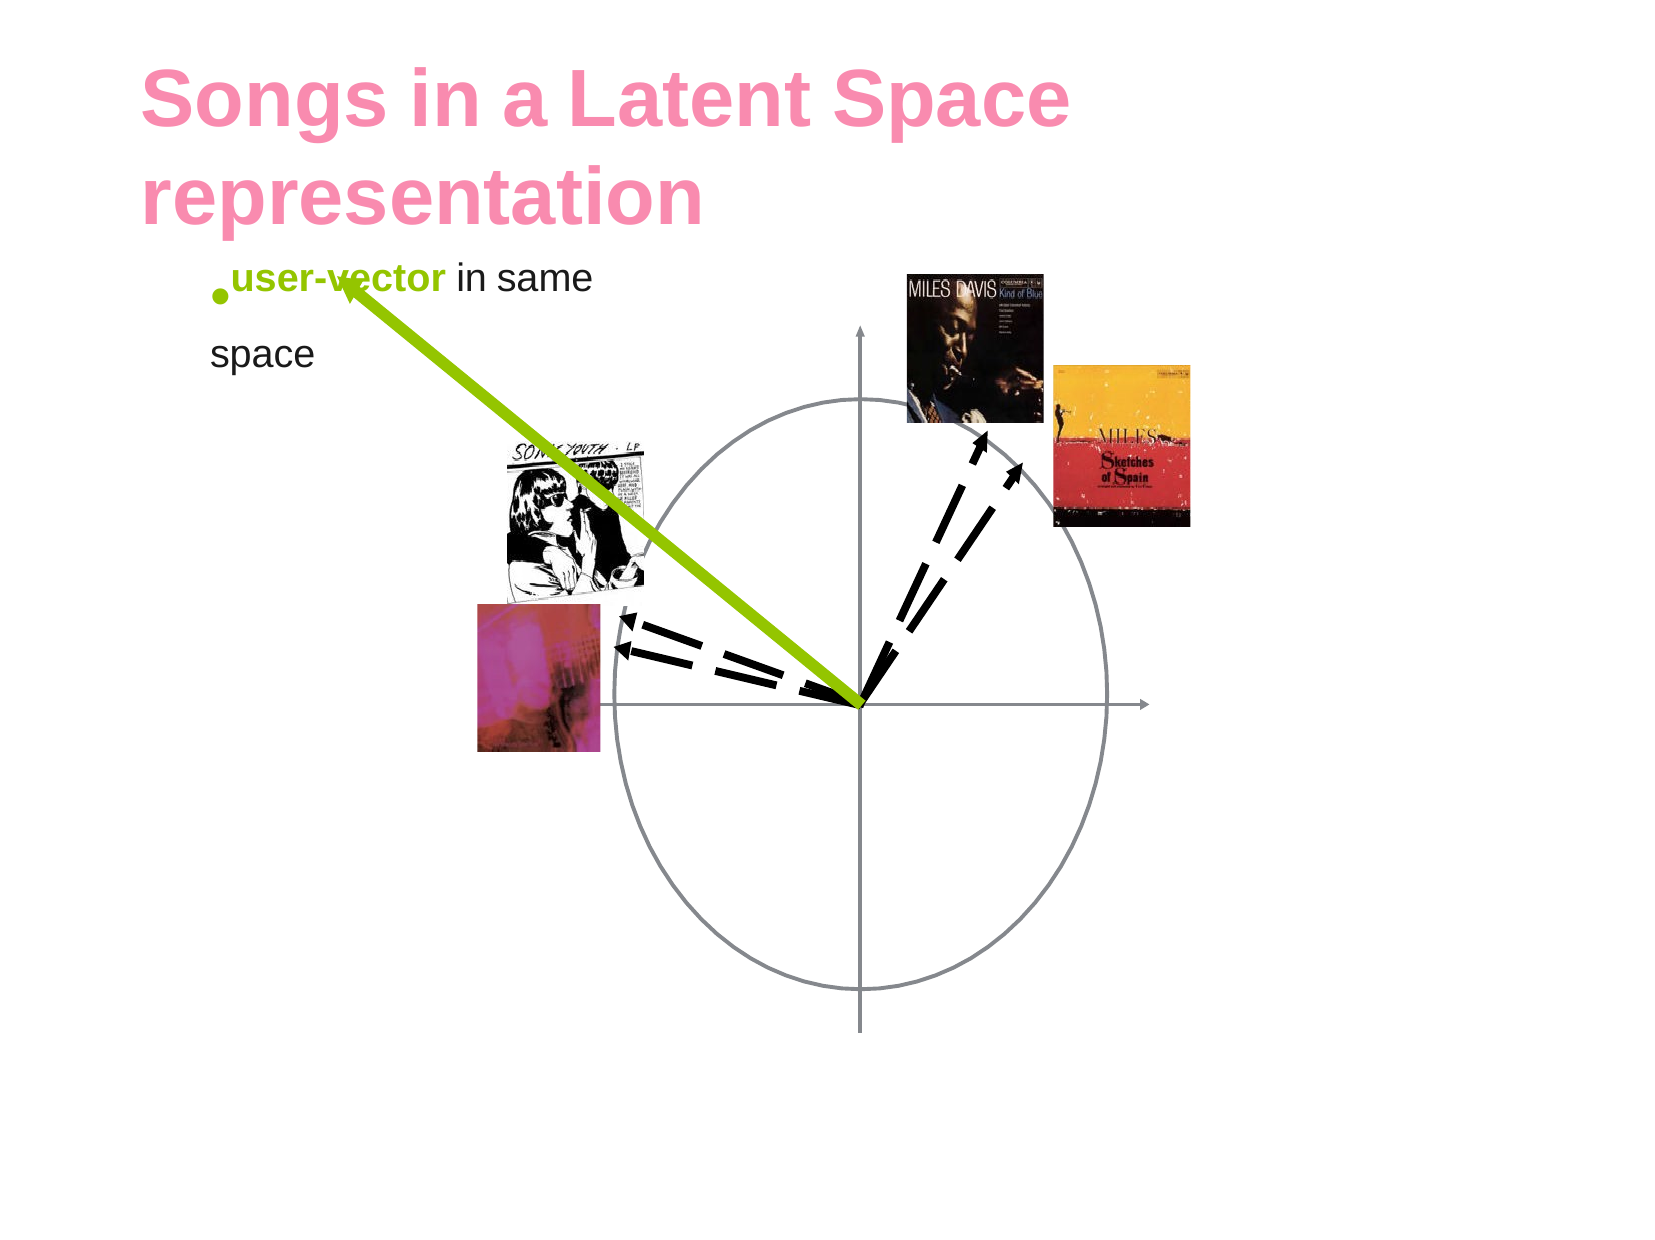

Songs in a Latent Space representation
•user-vector in same space